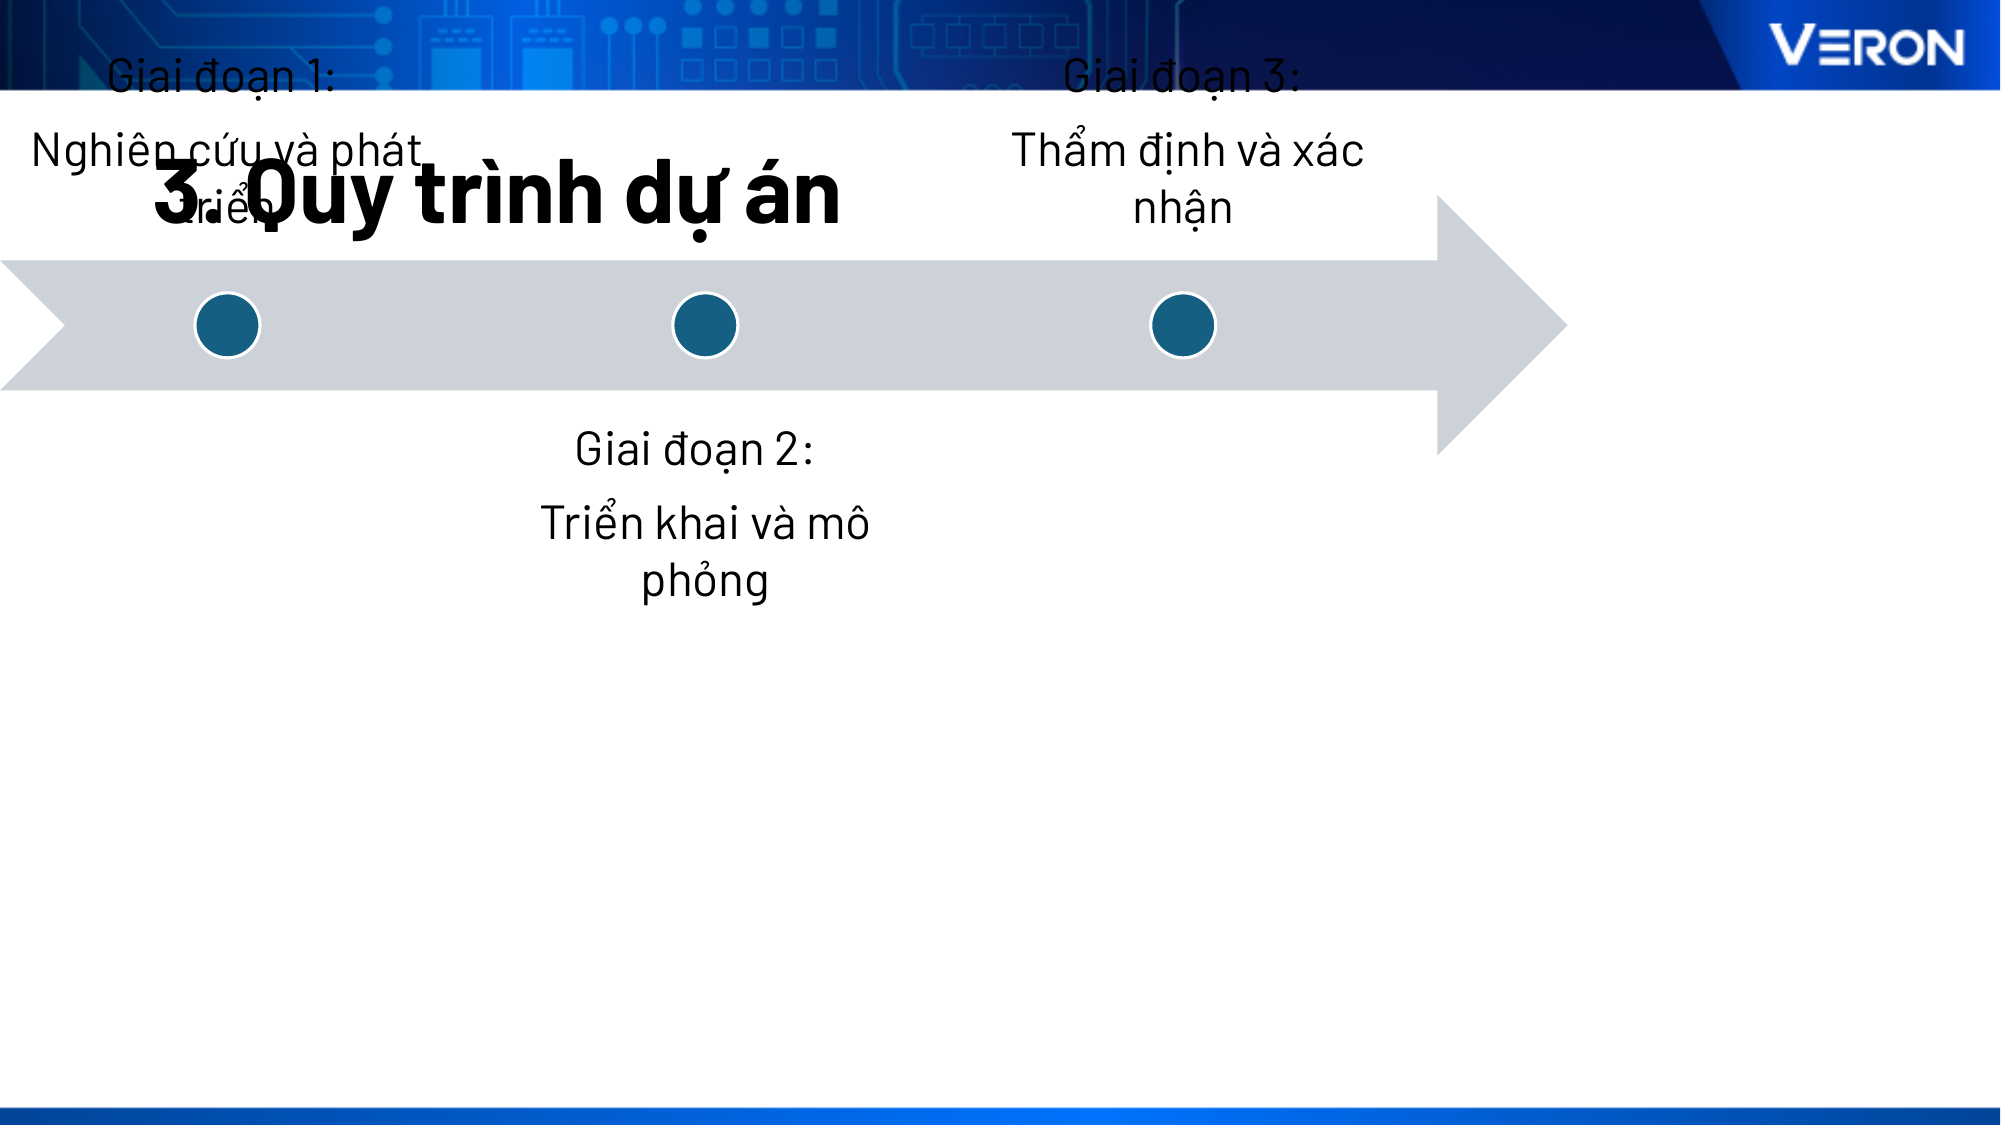

# 3. Quy trình dự án
Giai đoạn 1:
Nghiên cứu và phát triển
Giai đoạn 2:
Triển khai và mô phỏng​
Giai đoạn 3:
 Thẩm định và xác nhận